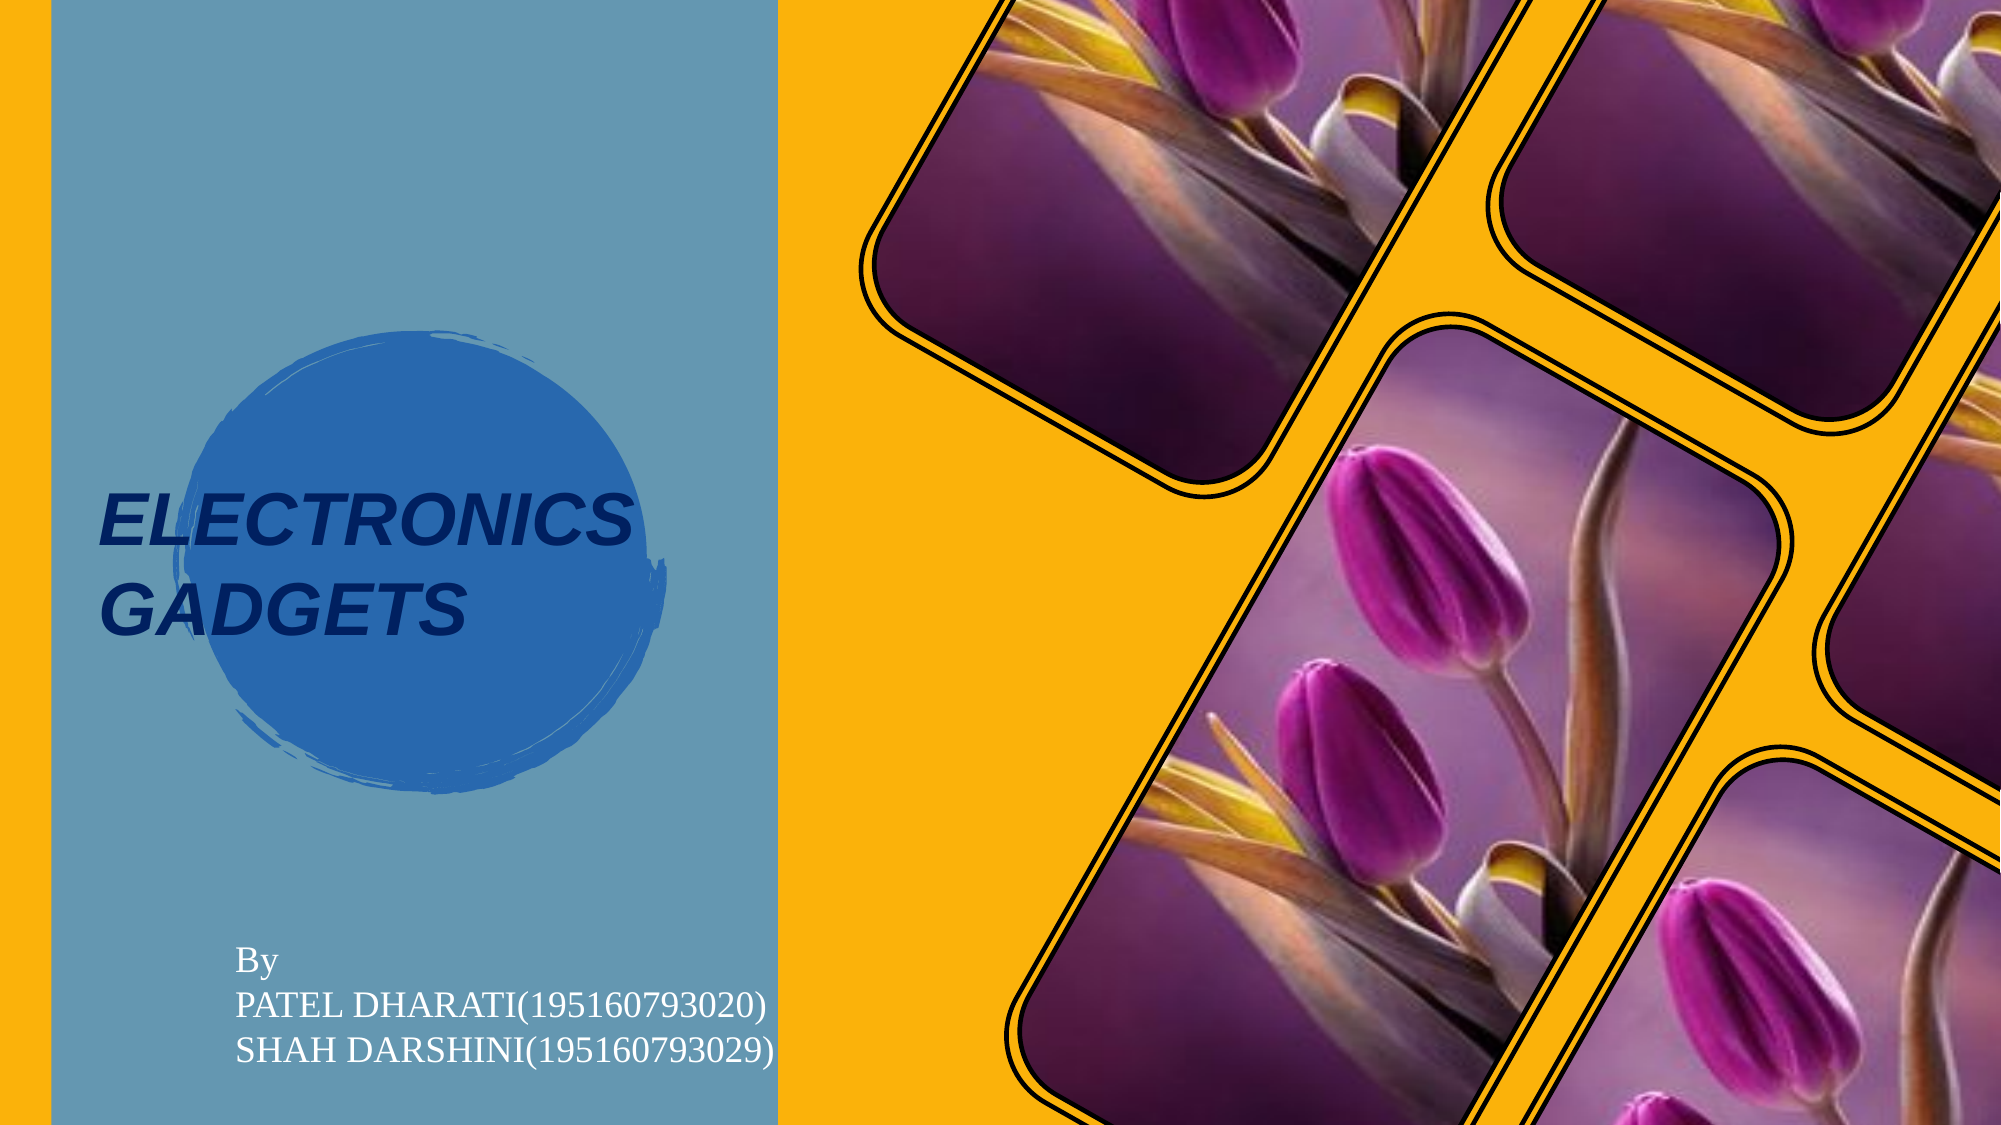

ELECTRONICS
GADGETS
By
PATEL DHARATI(195160793020)
SHAH DARSHINI(195160793029)